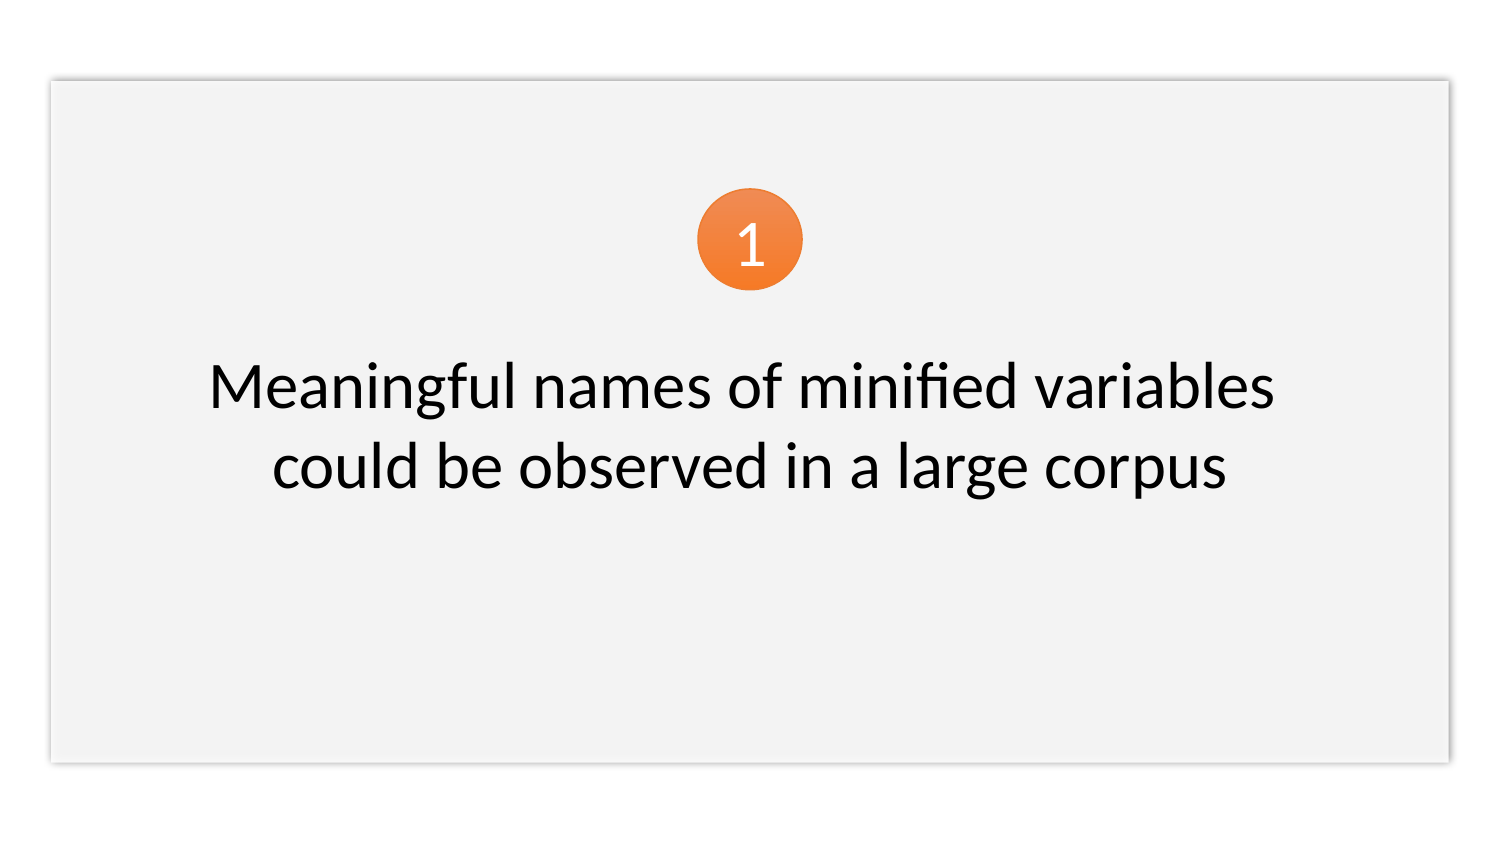

Meaningful names of minified variables
could be observed in a large corpus

1